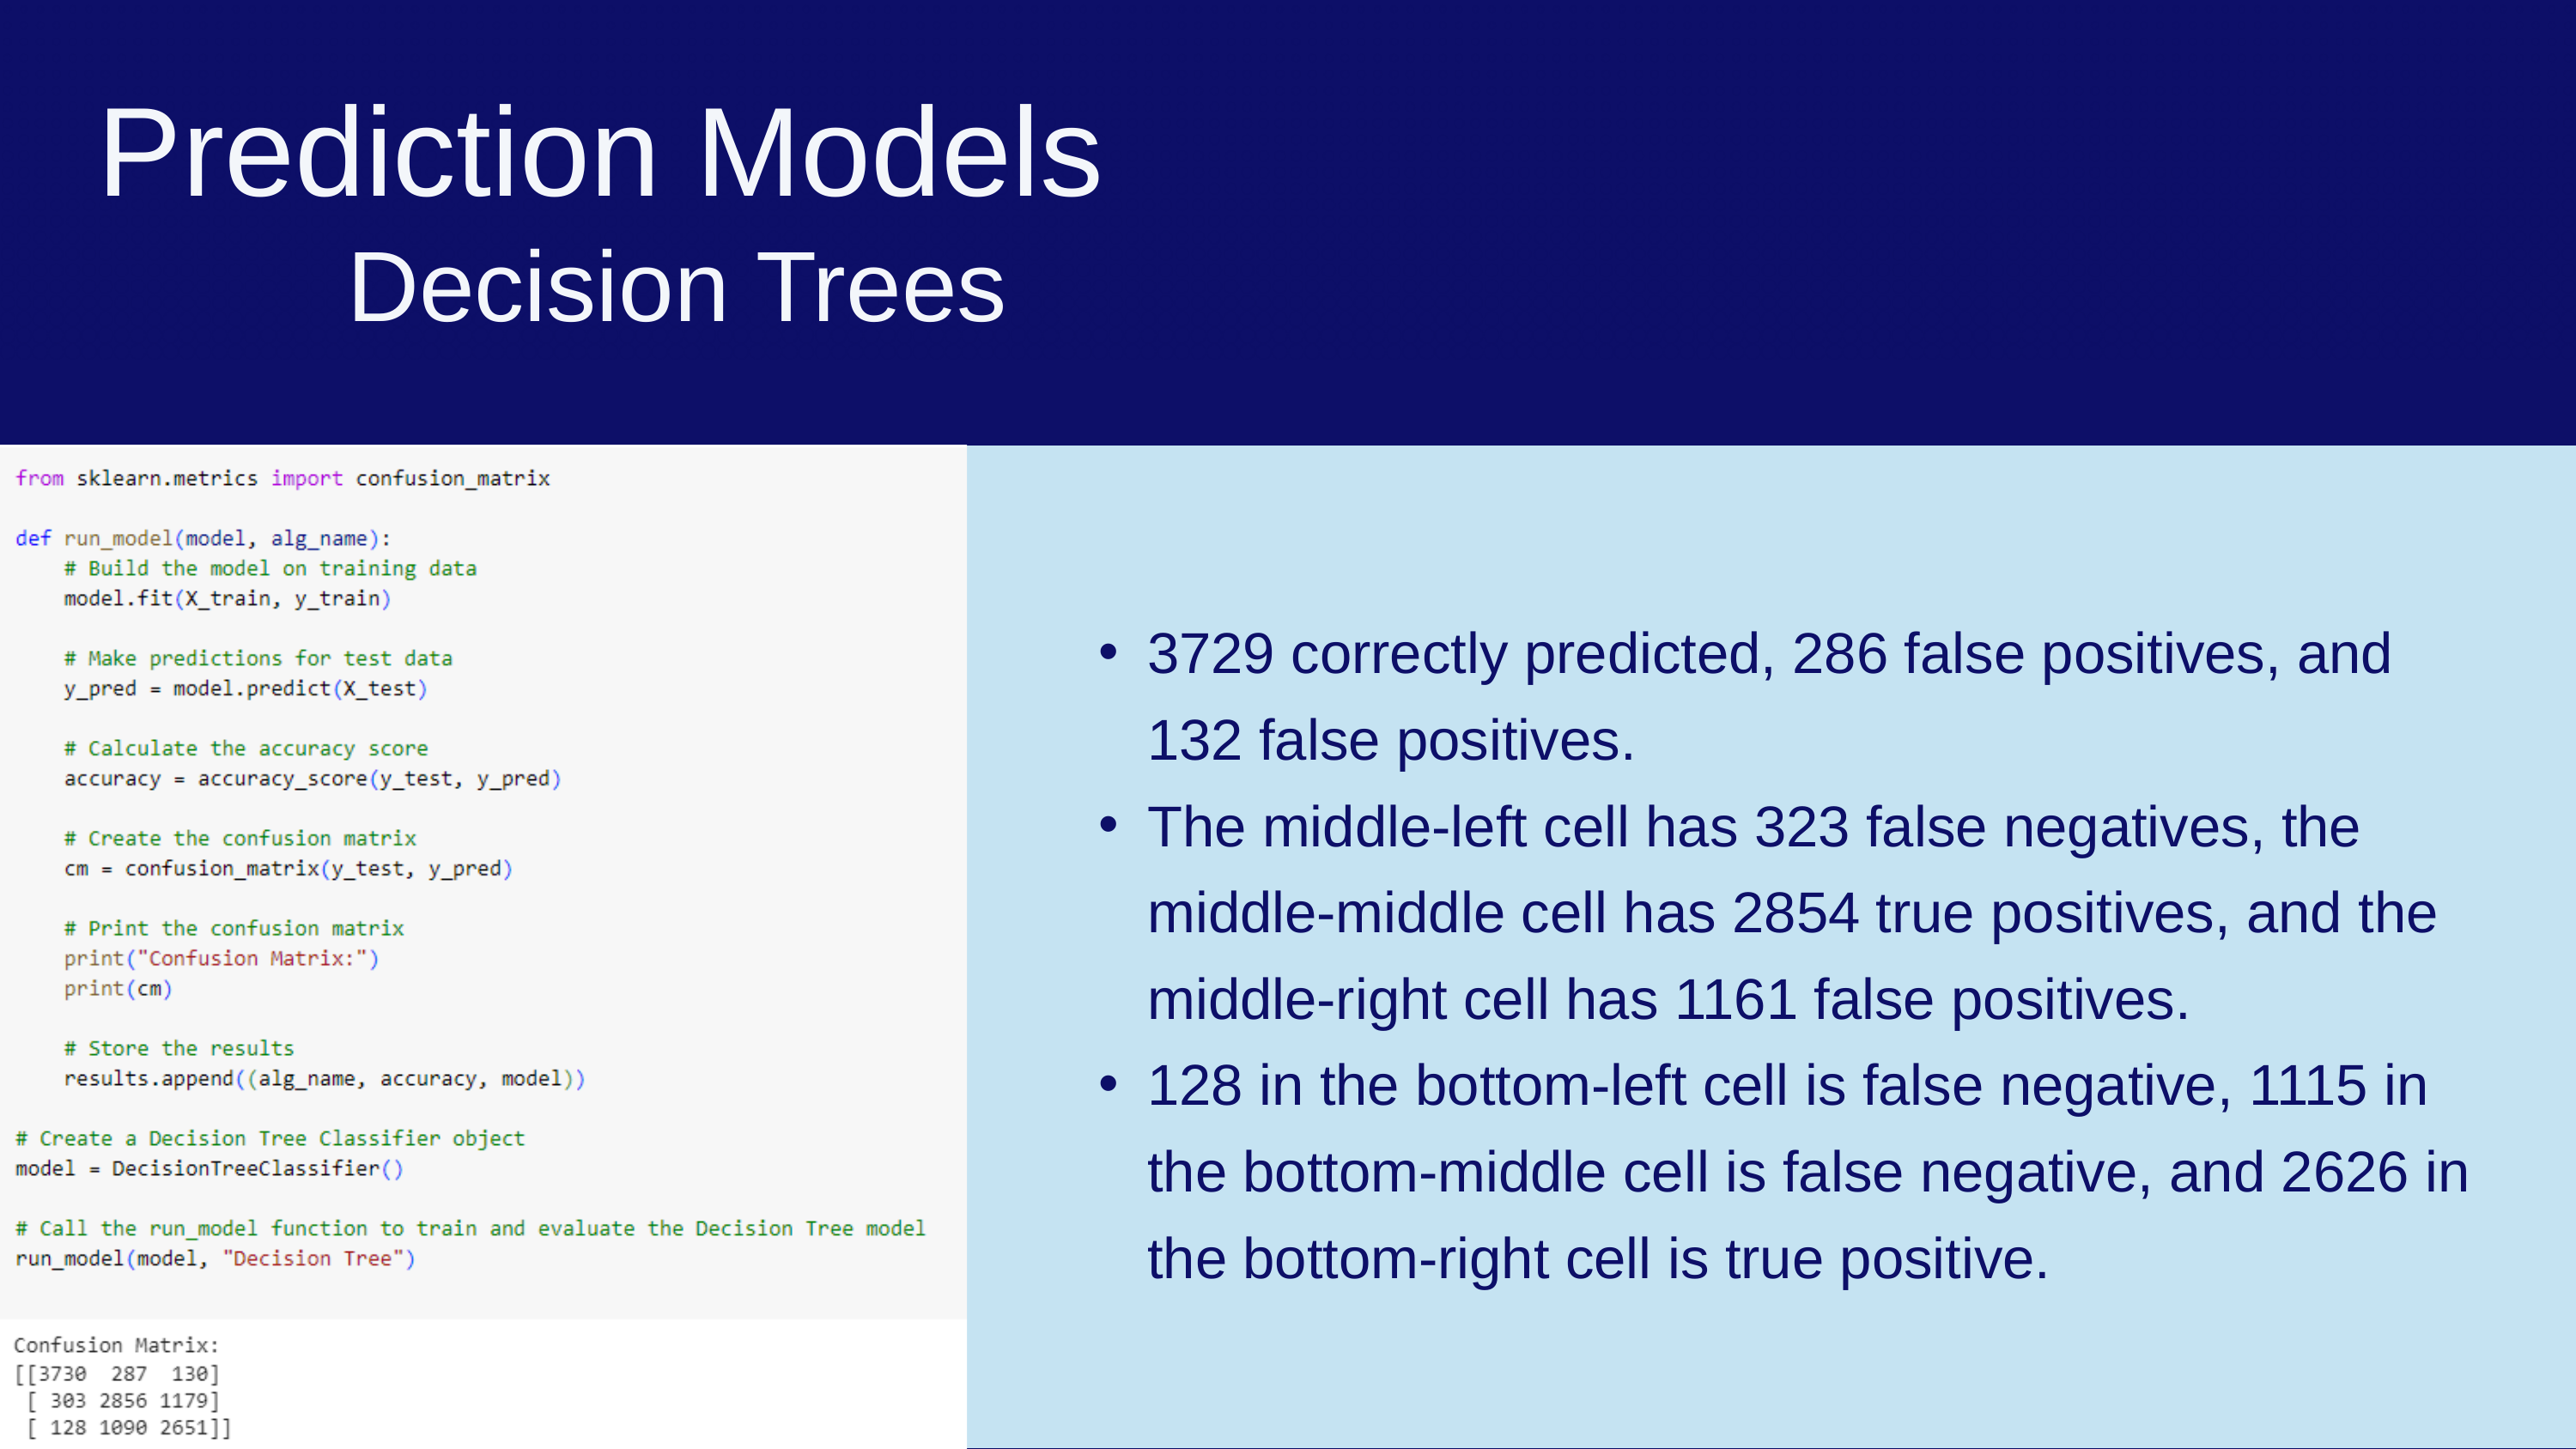

Prediction Models
         Decision Trees

3729 correctly predicted, 286 false positives, and 132 false positives.
The middle-left cell has 323 false negatives, the middle-middle cell has 2854 true positives, and the middle-right cell has 1161 false positives.
128 in the bottom-left cell is false negative, 1115 in the bottom-middle cell is false negative, and 2626 in the bottom-right cell is true positive.